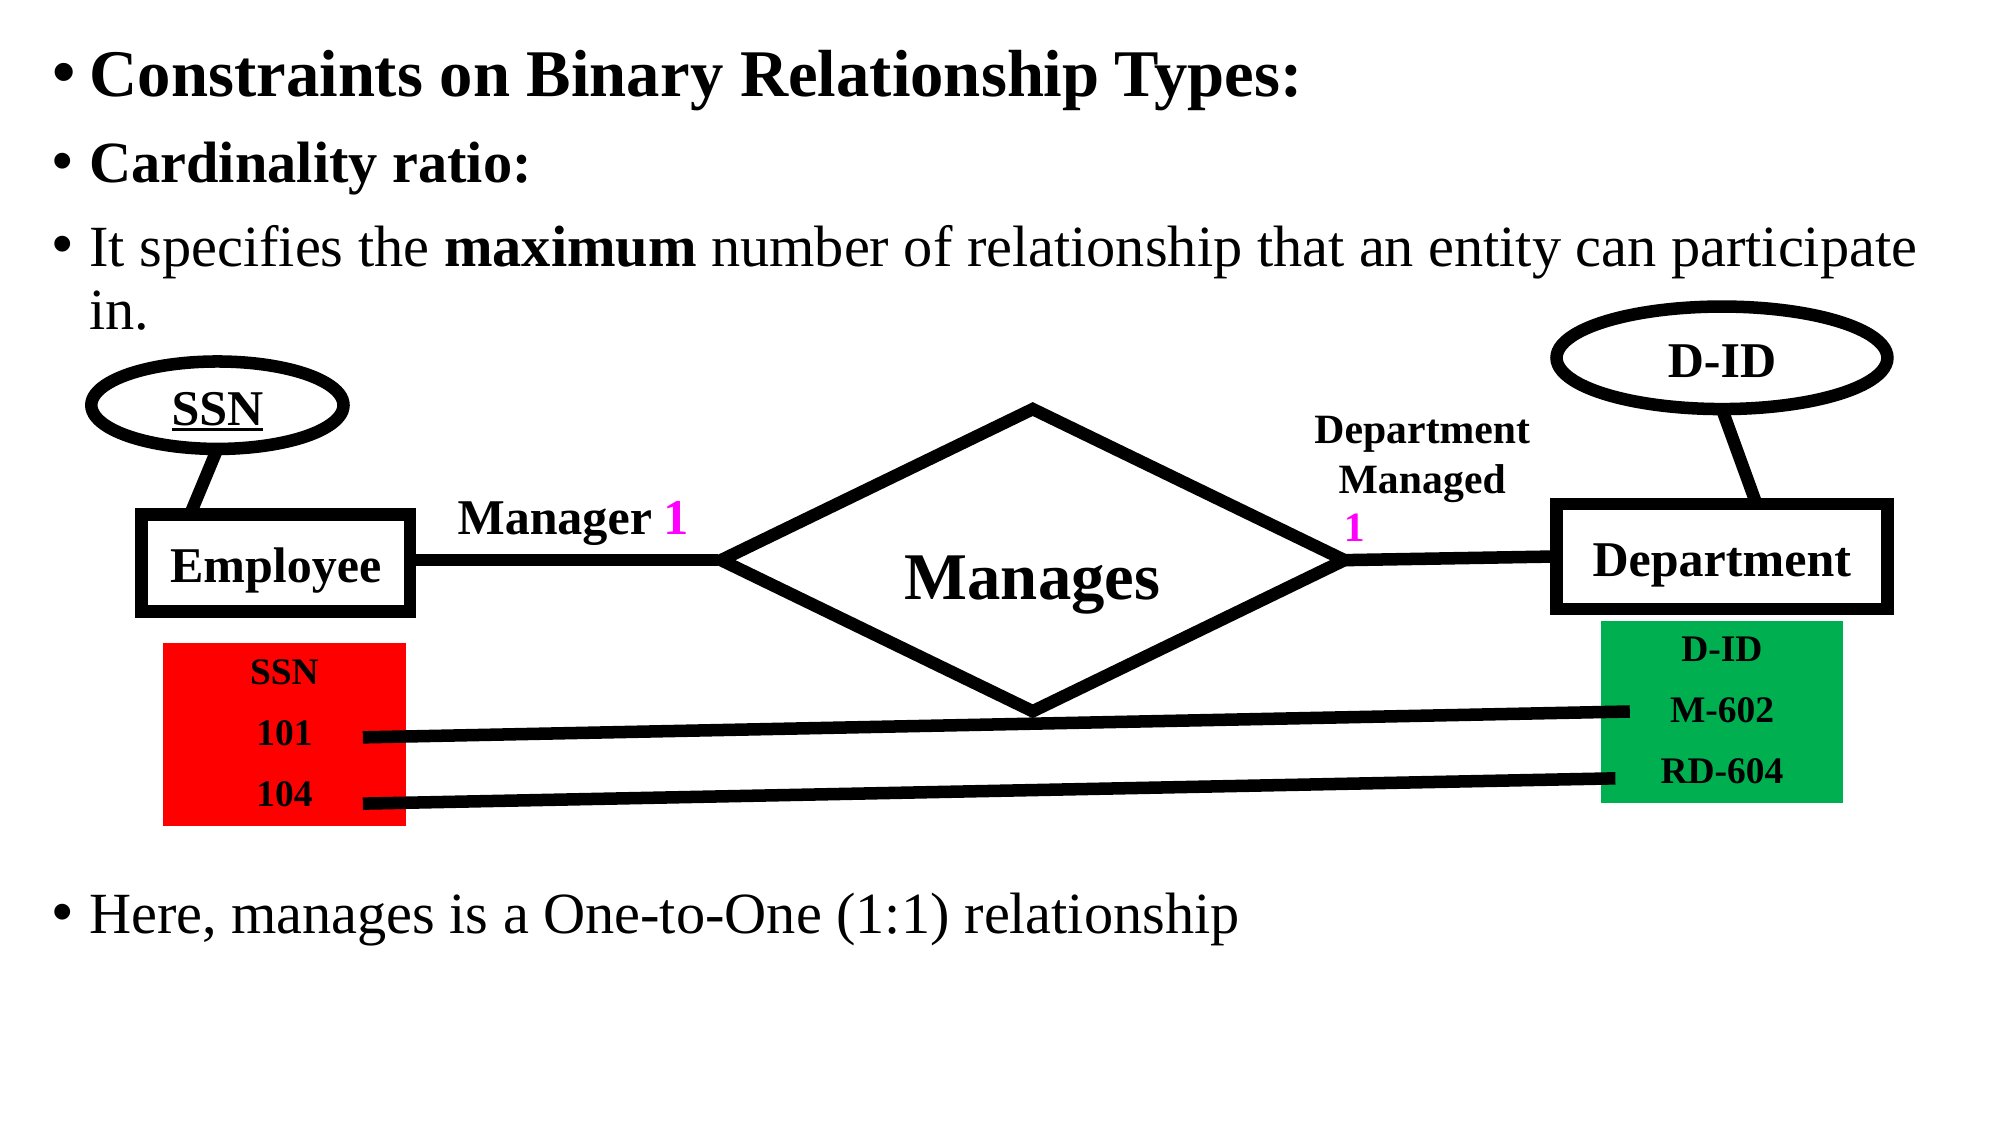

Constraints on Binary Relationship Types:
Cardinality ratio:
It specifies the maximum number of relationship that an entity can participate in.

Here, manages is a One-to-One (1:1) relationship

D-ID
Department
SSN
Employee

Manages
Department
Managed
Manager 1
1
| D-ID |
| --- |
| M-602 |
| RD-604 |
| SSN |
| --- |
| 101 |
| 104 |